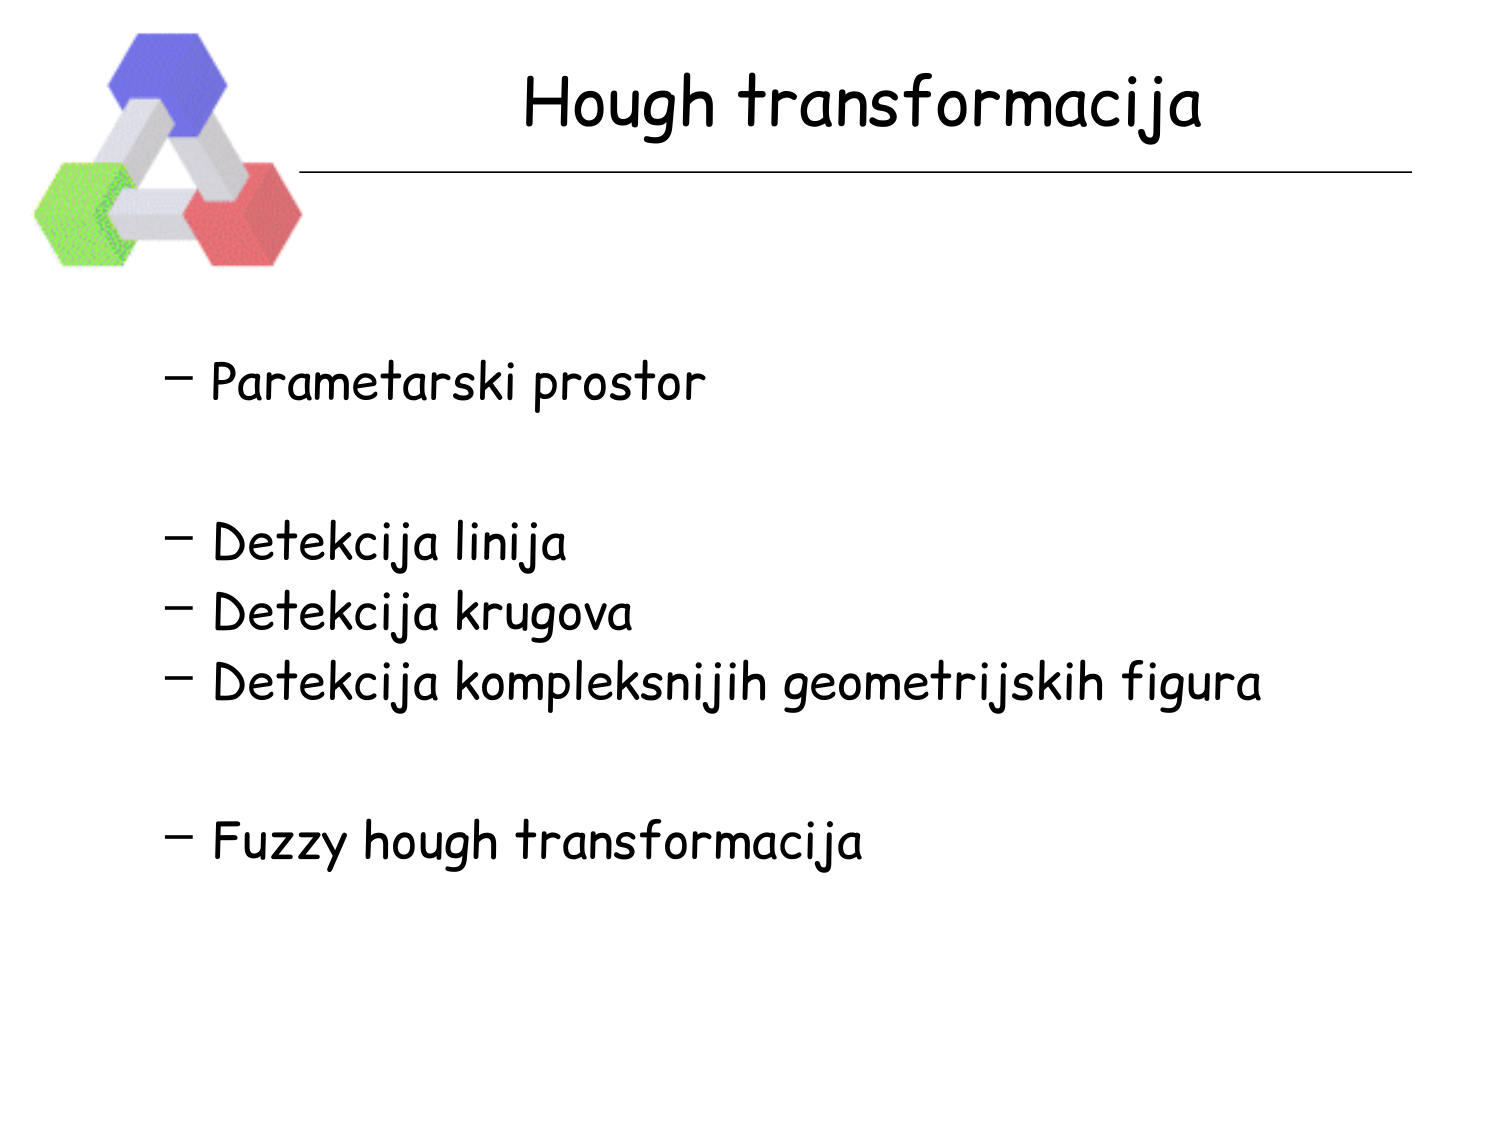

# Hough transformacija

Parametarski prostor

Detekcija linija
Detekcija krugova
Detekcija kompleksnijih geometrijskih figura

Fuzzy hough transformacija